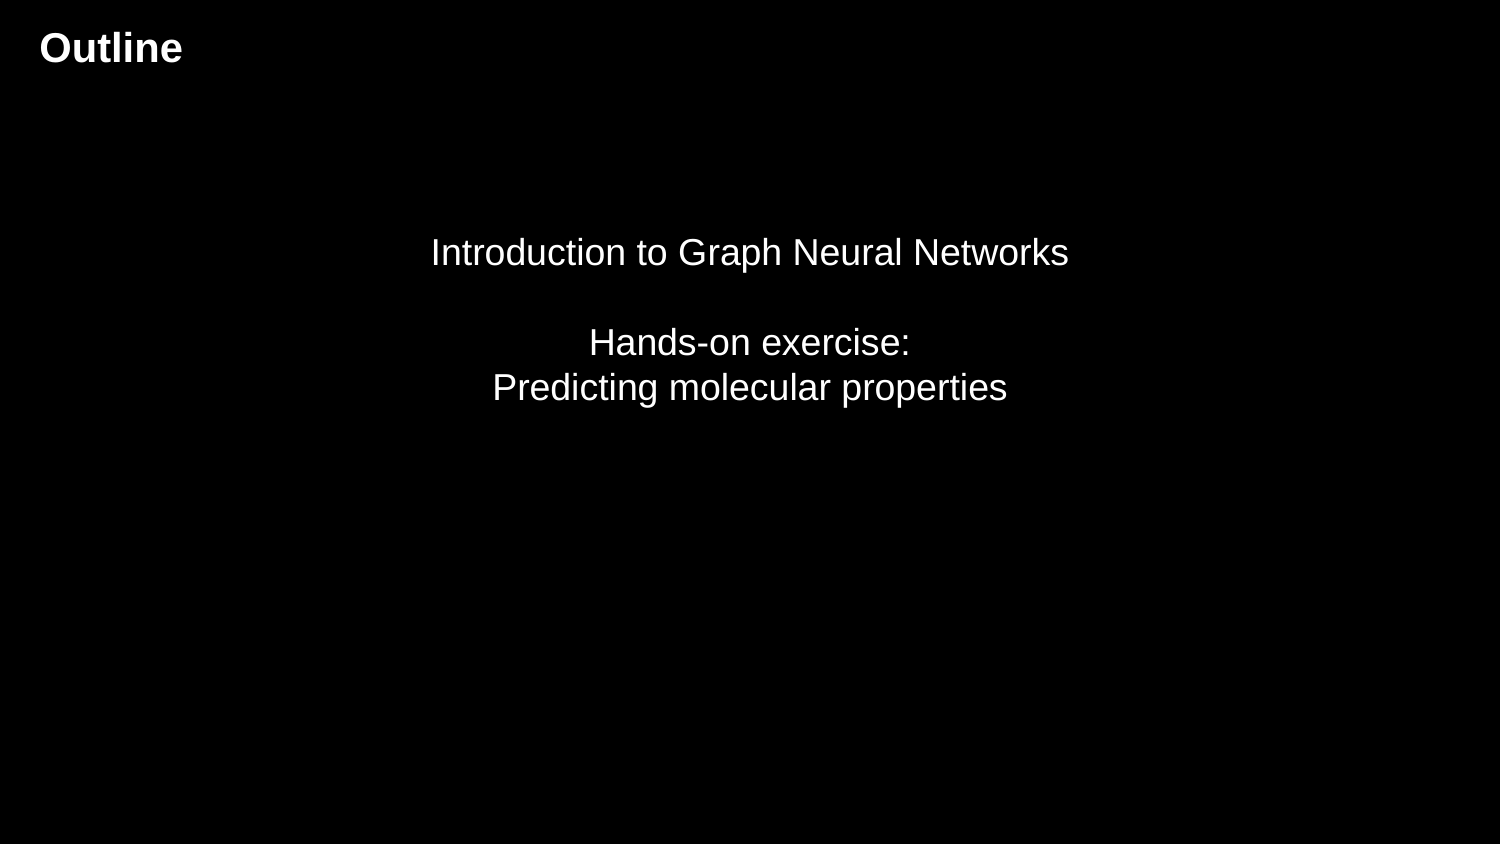

# Outline
Introduction to Graph Neural Networks

Hands-on exercise:
Predicting molecular properties